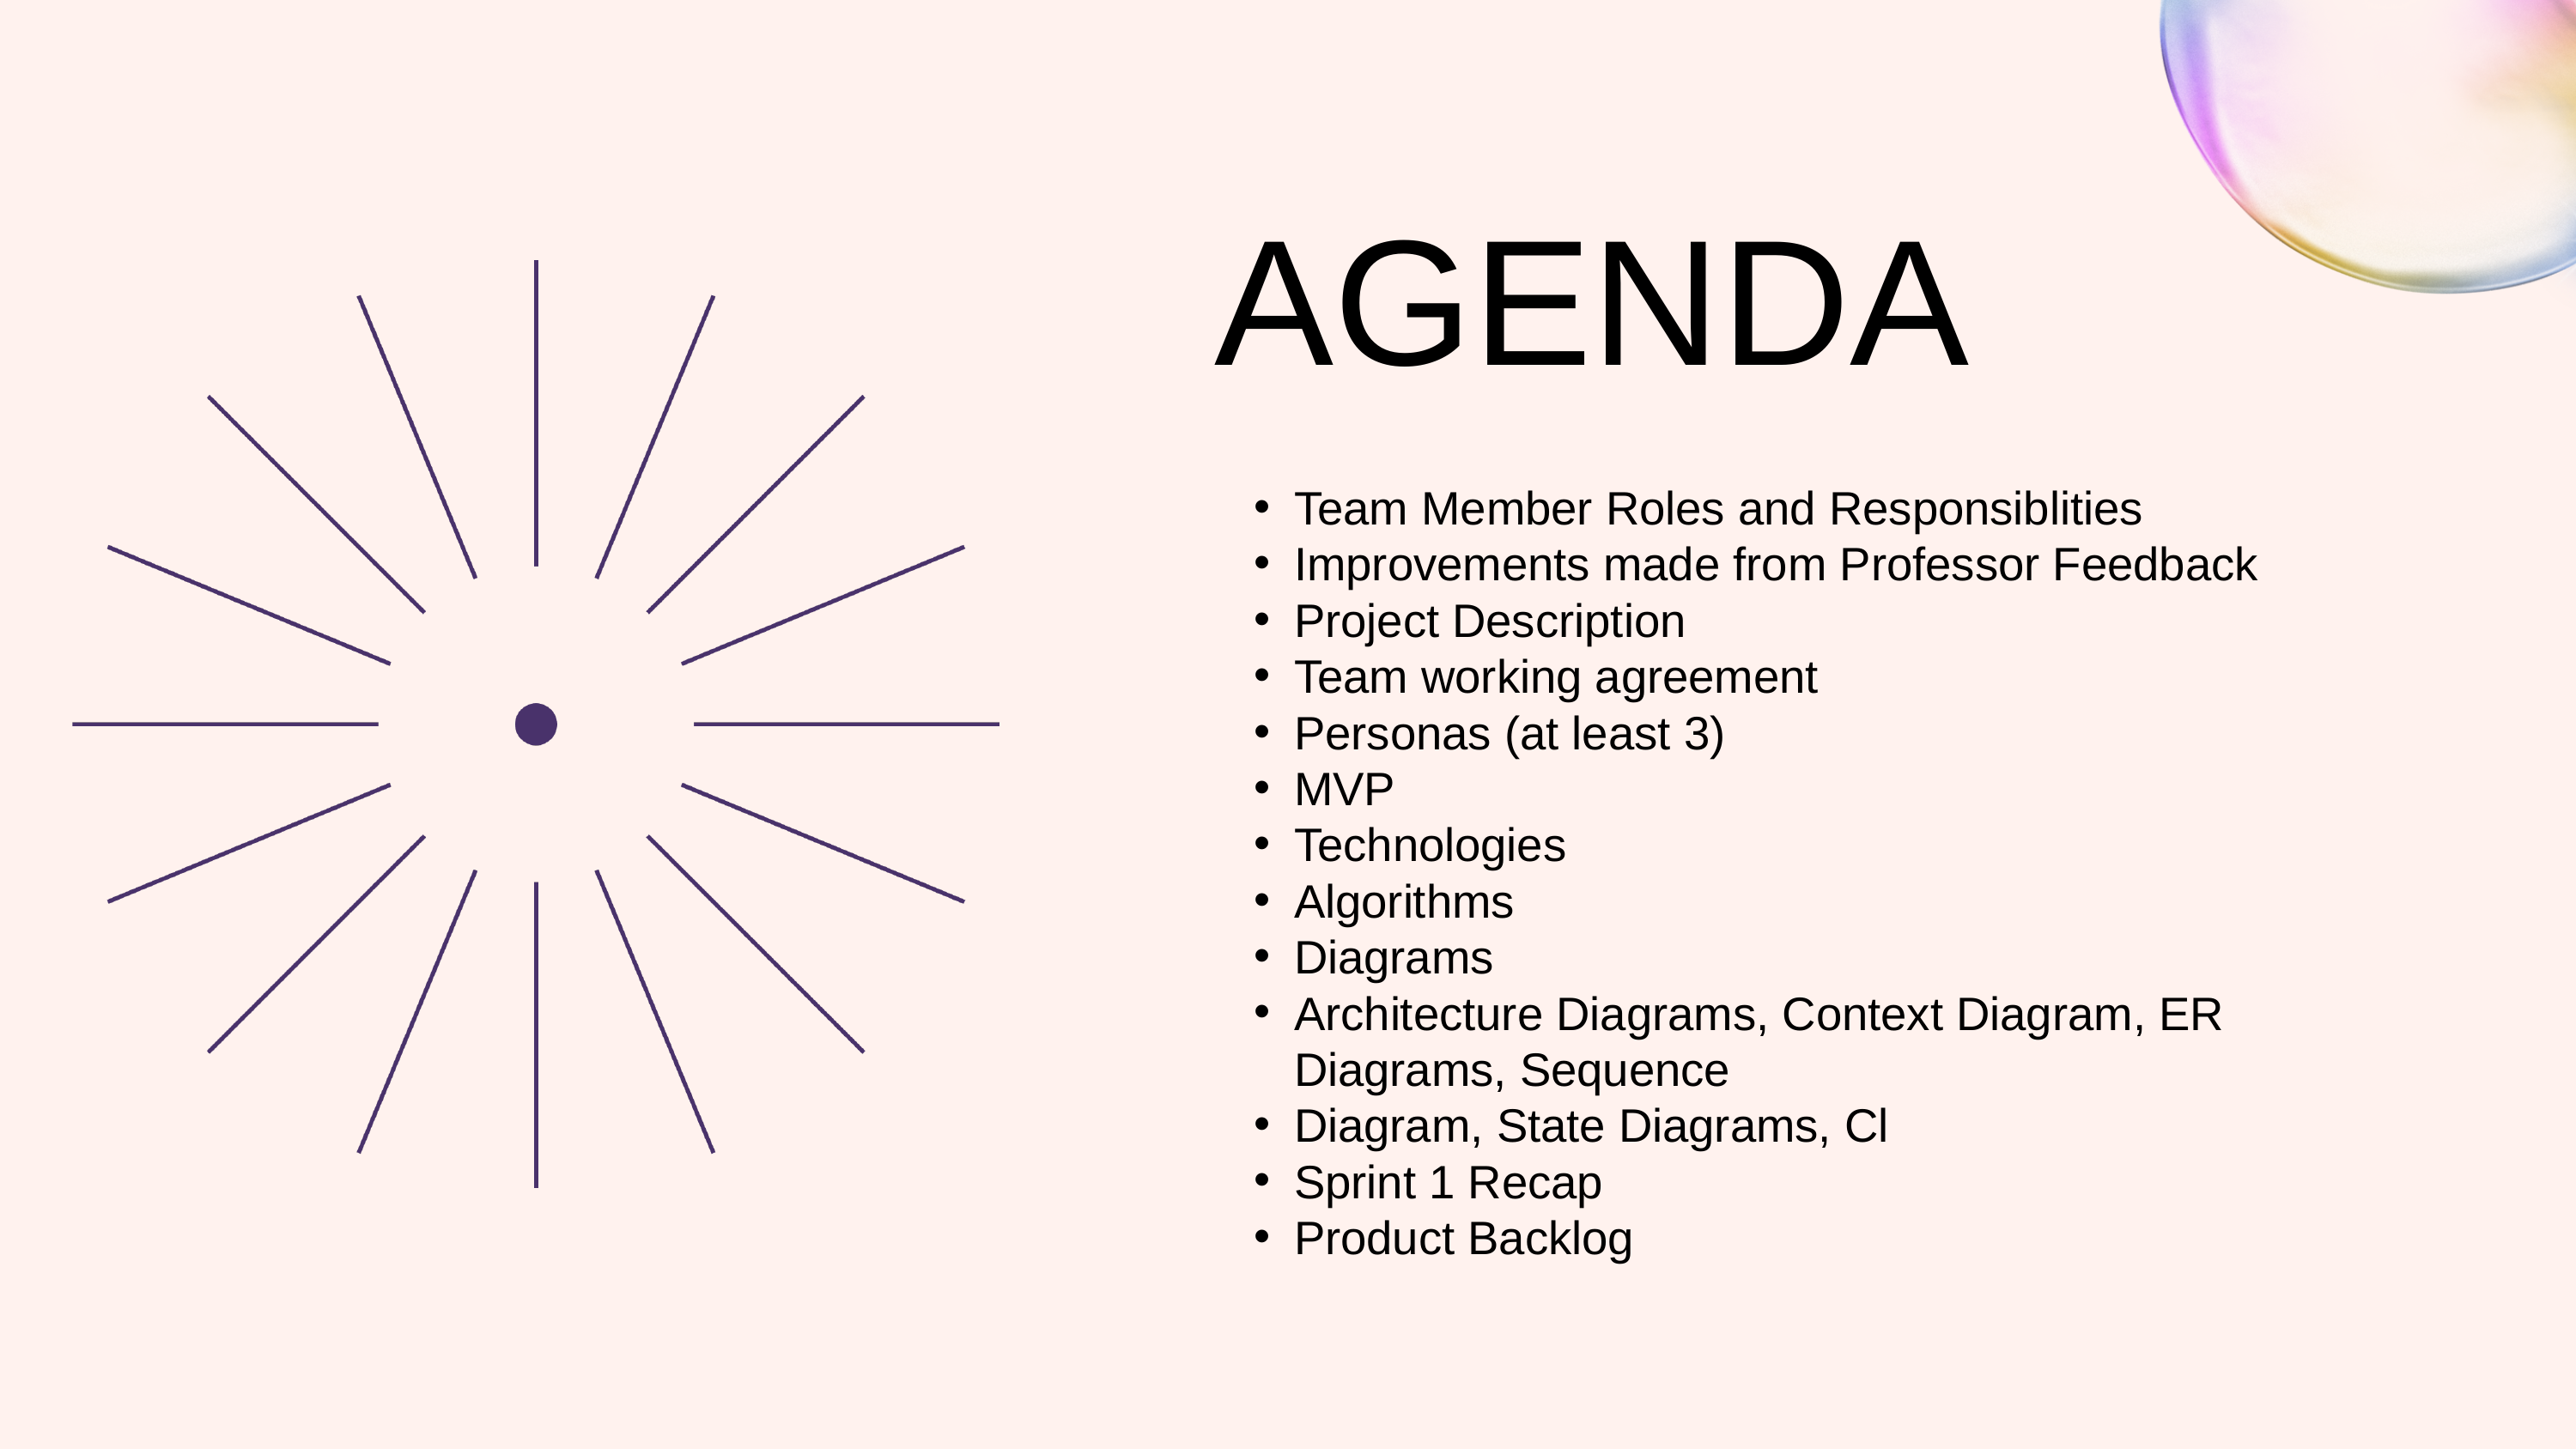

AGENDA
Team Member Roles and Responsiblities
Improvements made from Professor Feedback
Project Description
Team working agreement
Personas (at least 3)
MVP
Technologies
Algorithms
Diagrams
Architecture Diagrams, Context Diagram, ER Diagrams, Sequence
Diagram, State Diagrams, Cl
Sprint 1 Recap
Product Backlog